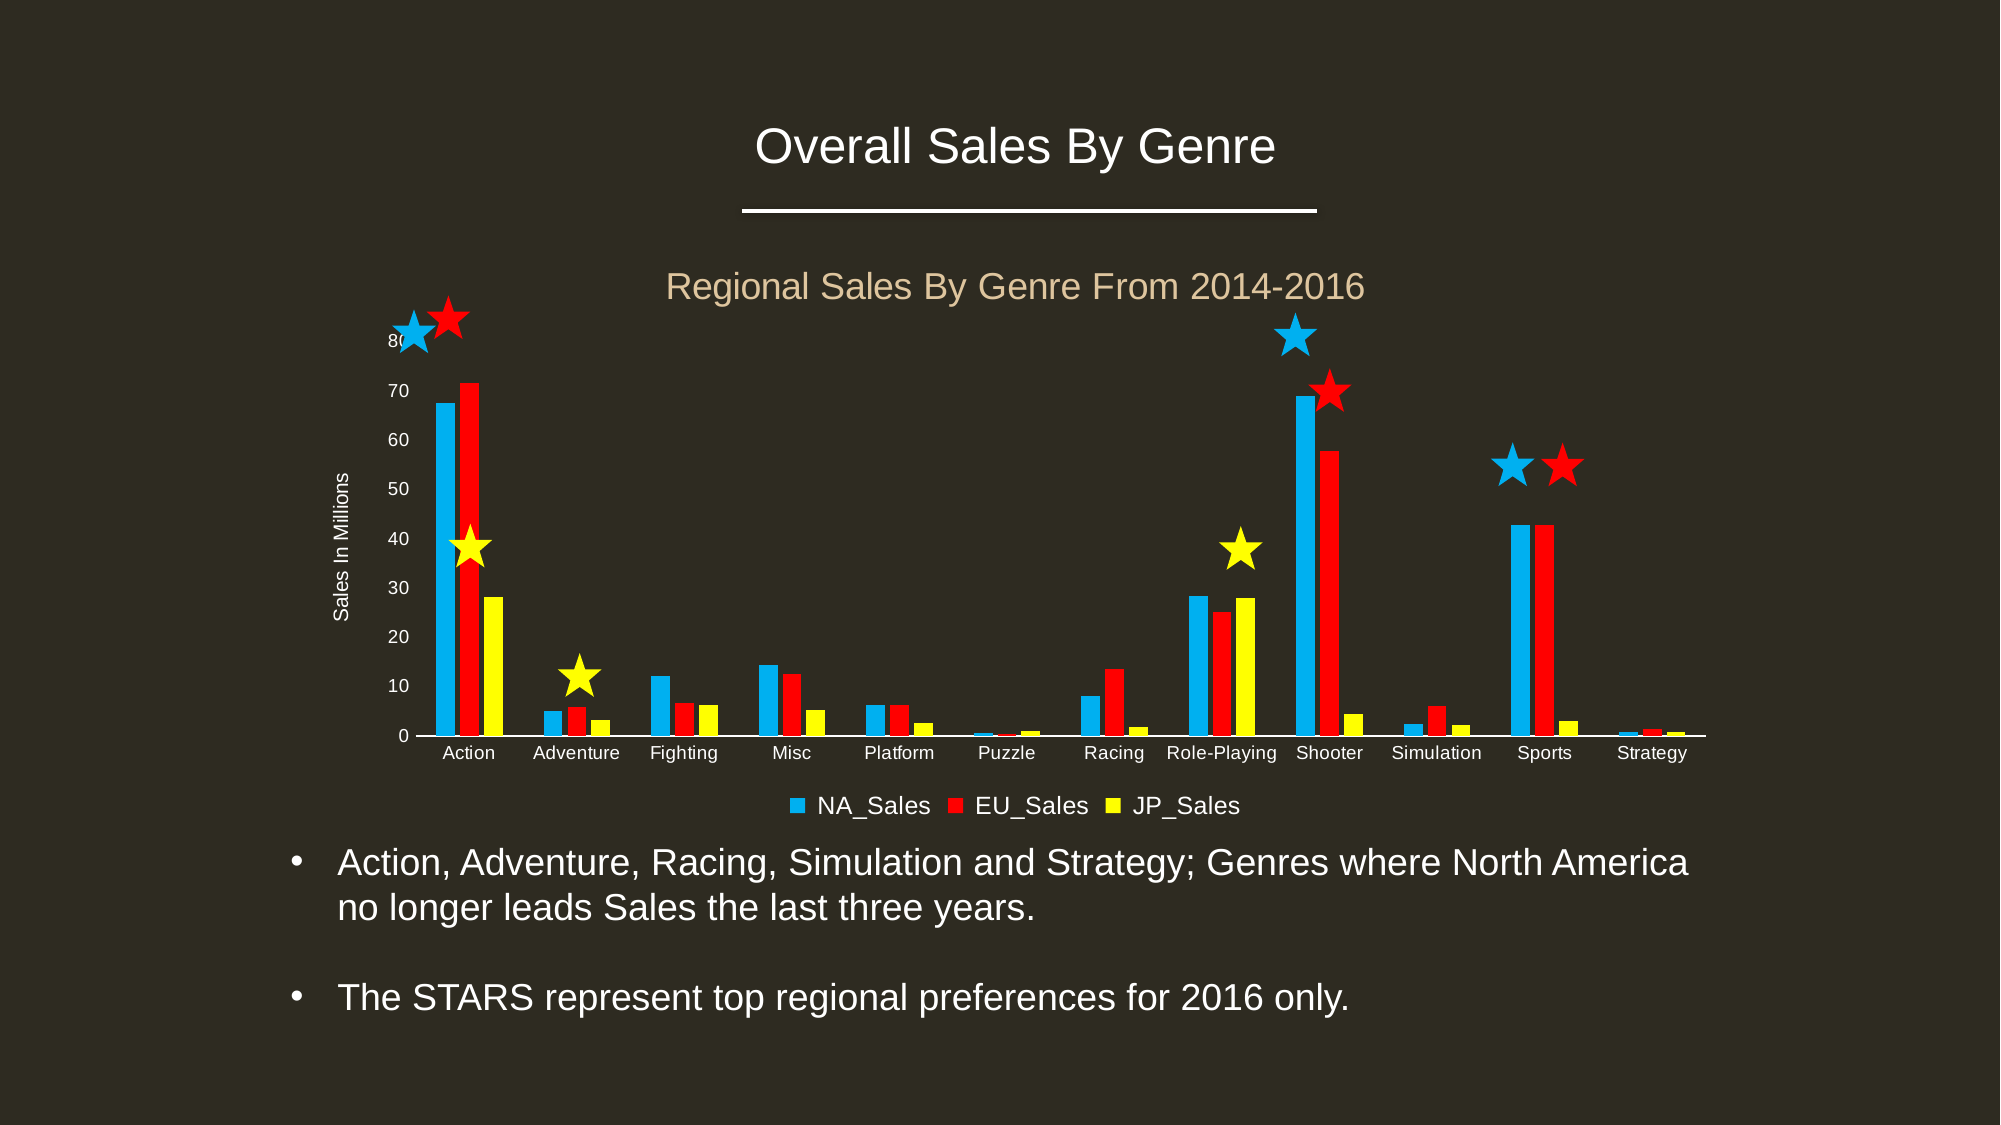

Overall Sales By Genre

### Chart: Regional Sales By Genre From 2014-2016

| Category |  NA_Sales |  EU_Sales |  JP_Sales |
|---|---|---|---|
| Action | 67.43000000000002 | 71.49000000000005 | 28.14000000000002 |
| Adventure | 5.040000000000001 | 5.880000000000001 | 3.24 |
| Fighting | 12.089999999999996 | 6.599999999999998 | 6.229999999999999 |
| Misc | 14.459999999999999 | 12.669999999999998 | 5.27 |
| Platform | 6.3100000000000005 | 6.31 | 2.6599999999999997 |
| Puzzle | 0.67 | 0.49 | 0.9299999999999999 |
| Racing | 8.16 | 13.579999999999997 | 1.7500000000000004 |
| Role-Playing | 28.299999999999994 | 25.04999999999998 | 28.049999999999986 |
| Shooter | 68.95 | 57.73999999999995 | 4.379999999999996 |
| Simulation | 2.35 | 6.040000000000001 | 2.25 |
| Sports | 42.85000000000002 | 42.74999999999998 | 3.099999999999999 |
| Strategy | 0.8400000000000001 | 1.5200000000000002 | 0.75 |

Action, Adventure, Racing, Simulation and Strategy; Genres where North America no longer leads Sales the last three years.

The STARS represent top regional preferences for 2016 only.